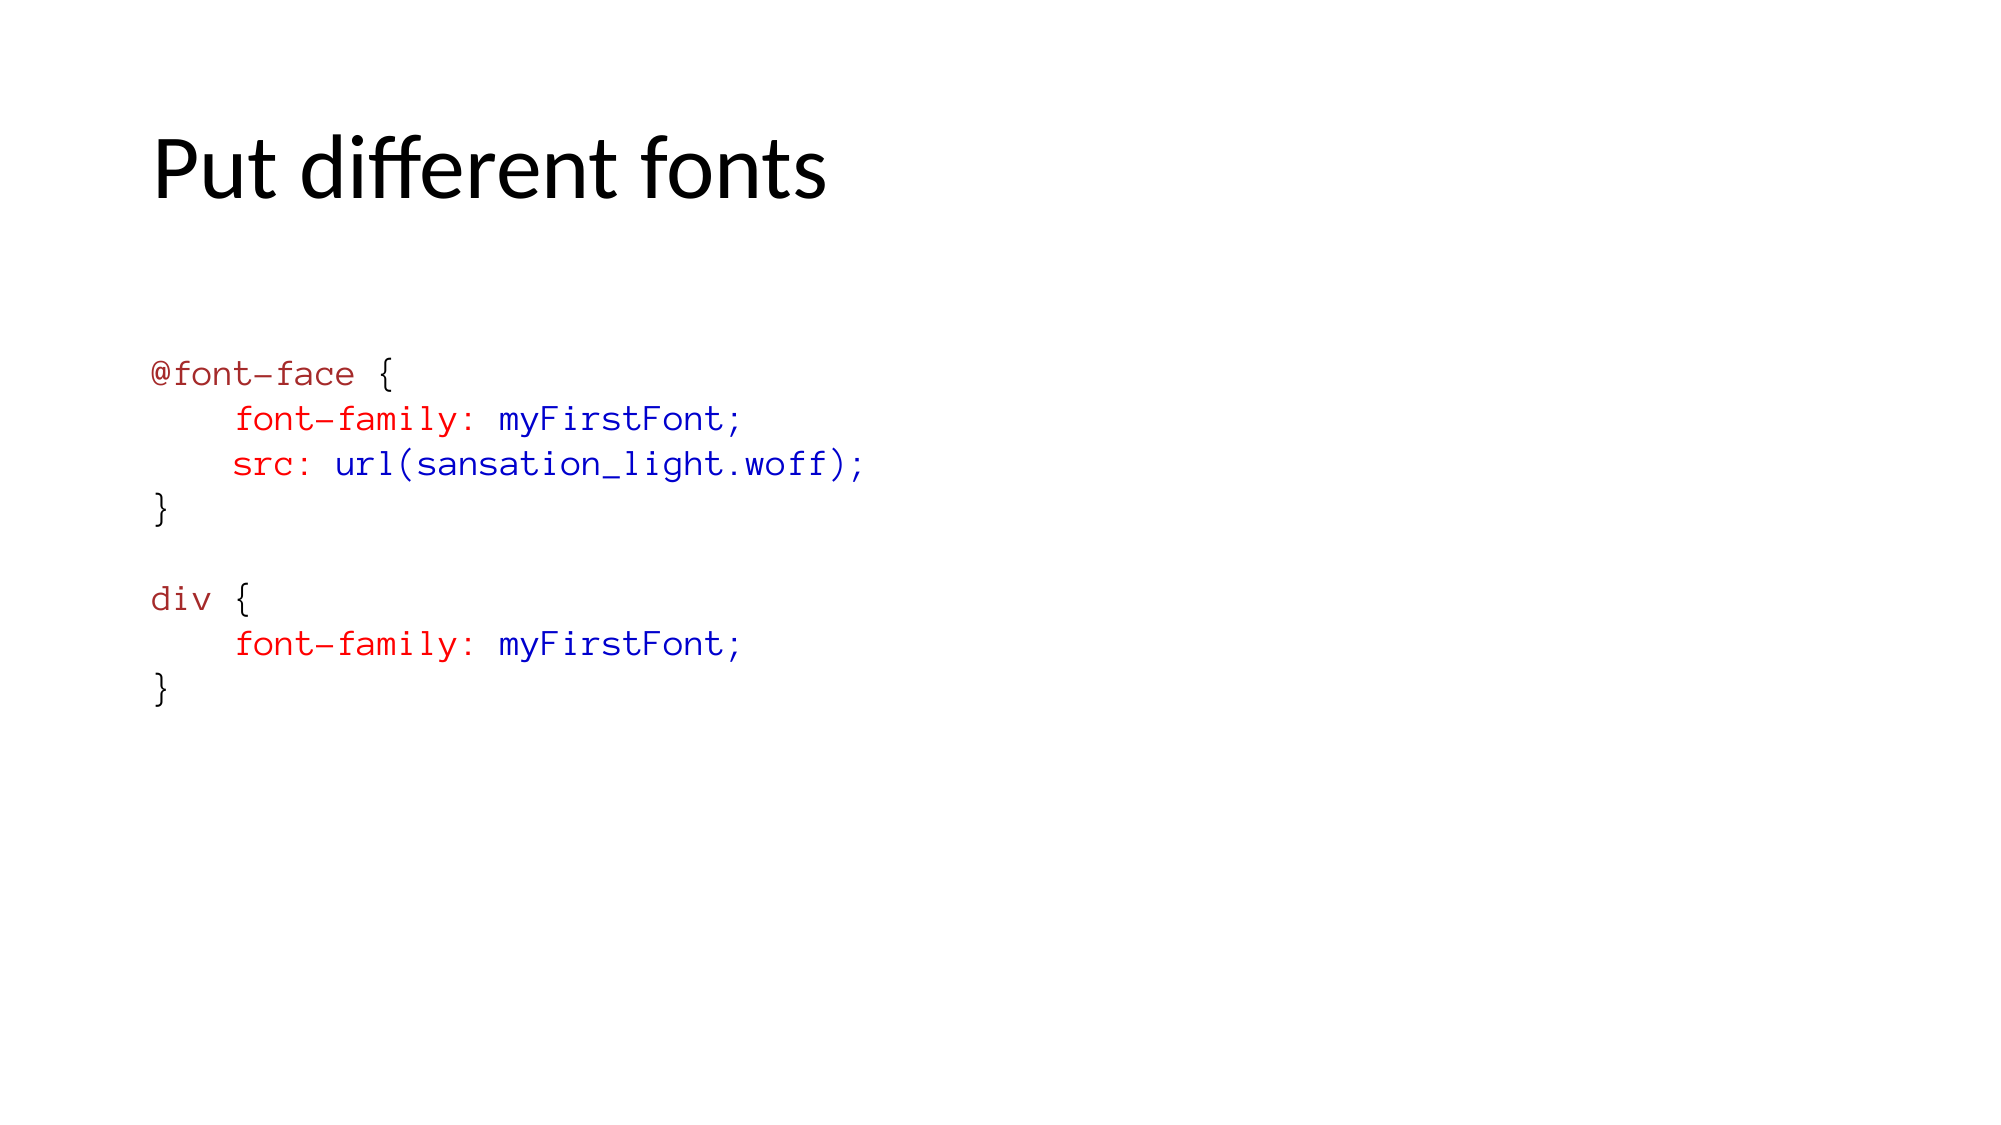

# Put different fonts
@font-face {
    font-family: myFirstFont;
    src: url(sansation_light.woff);
}
div {
    font-family: myFirstFont;
}